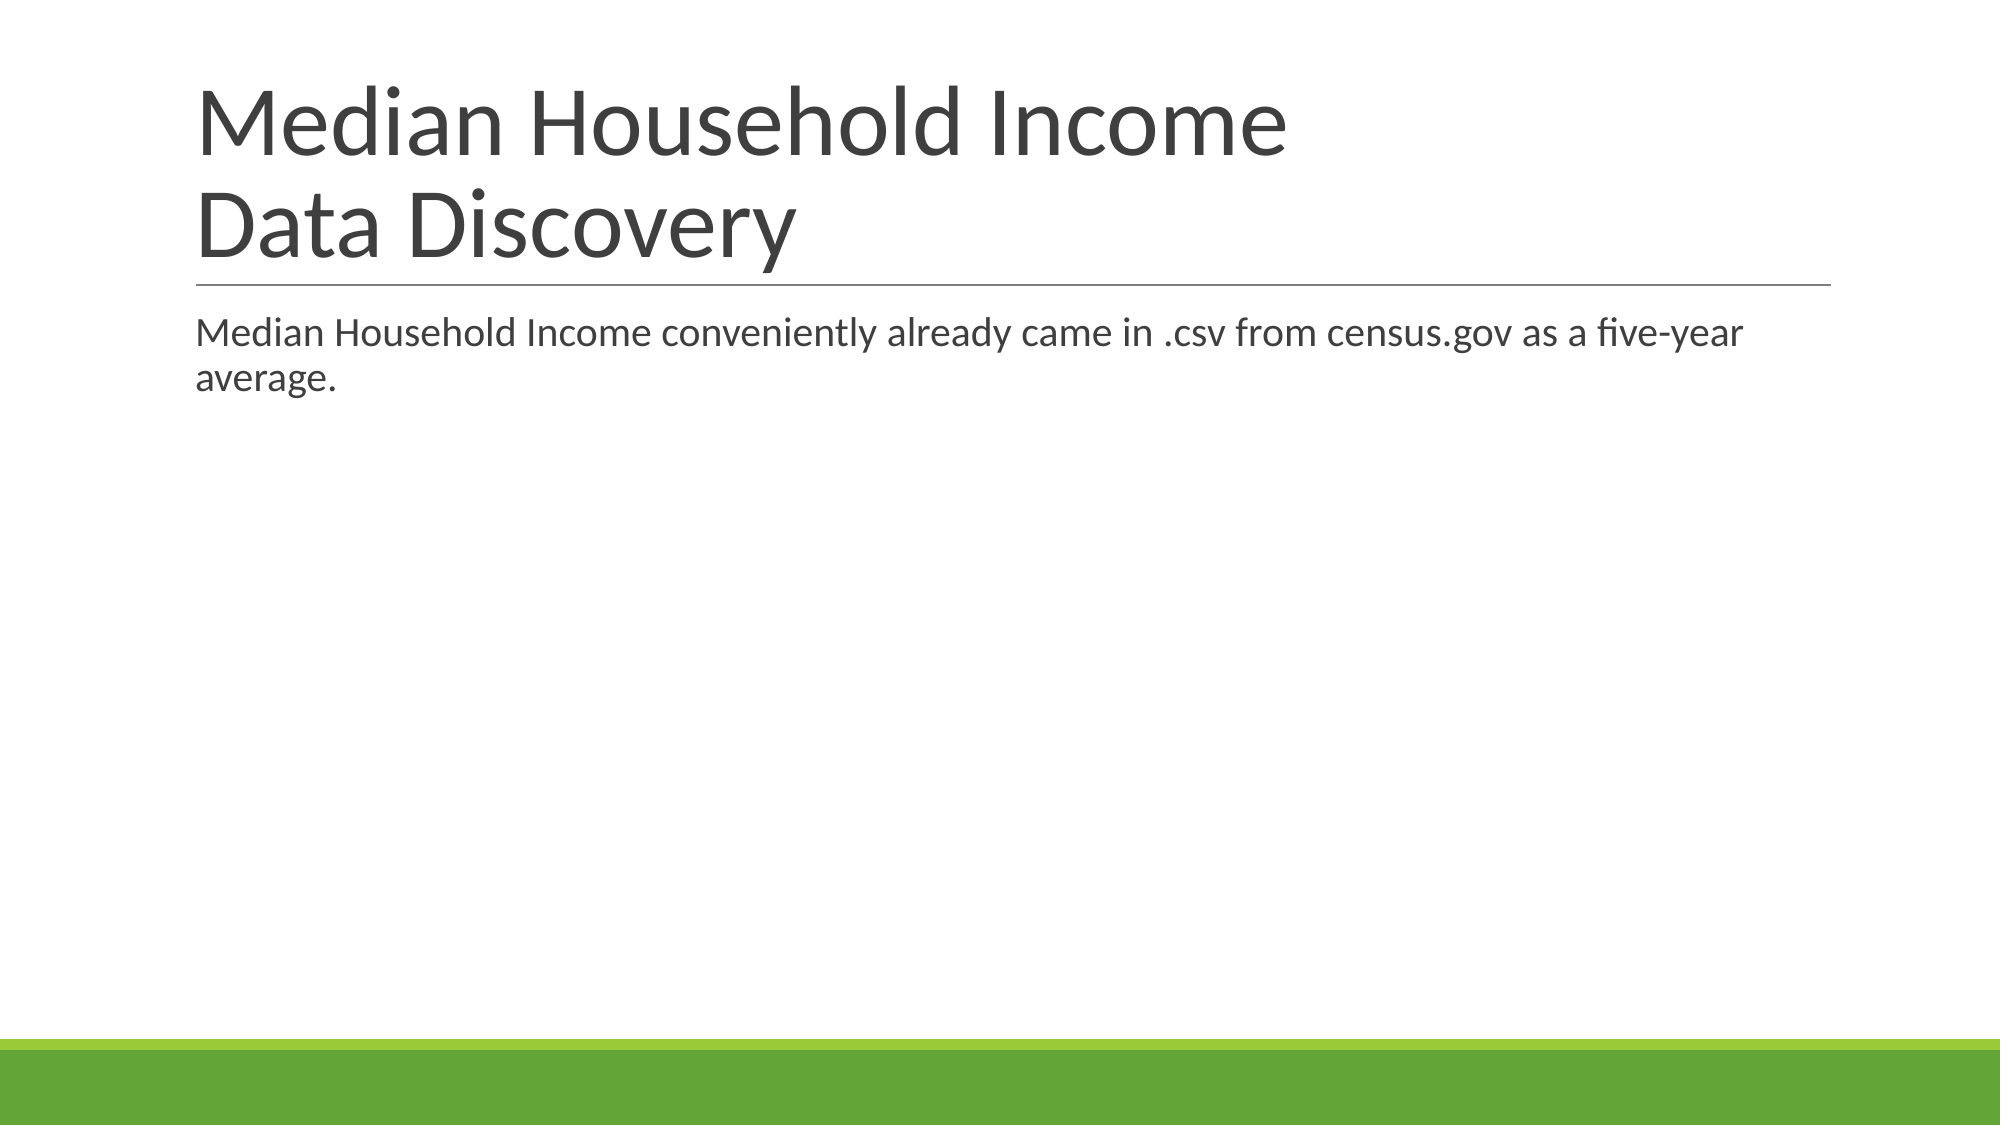

# Median Household Income Data Discovery
Median Household Income conveniently already came in .csv from census.gov as a five-year average.